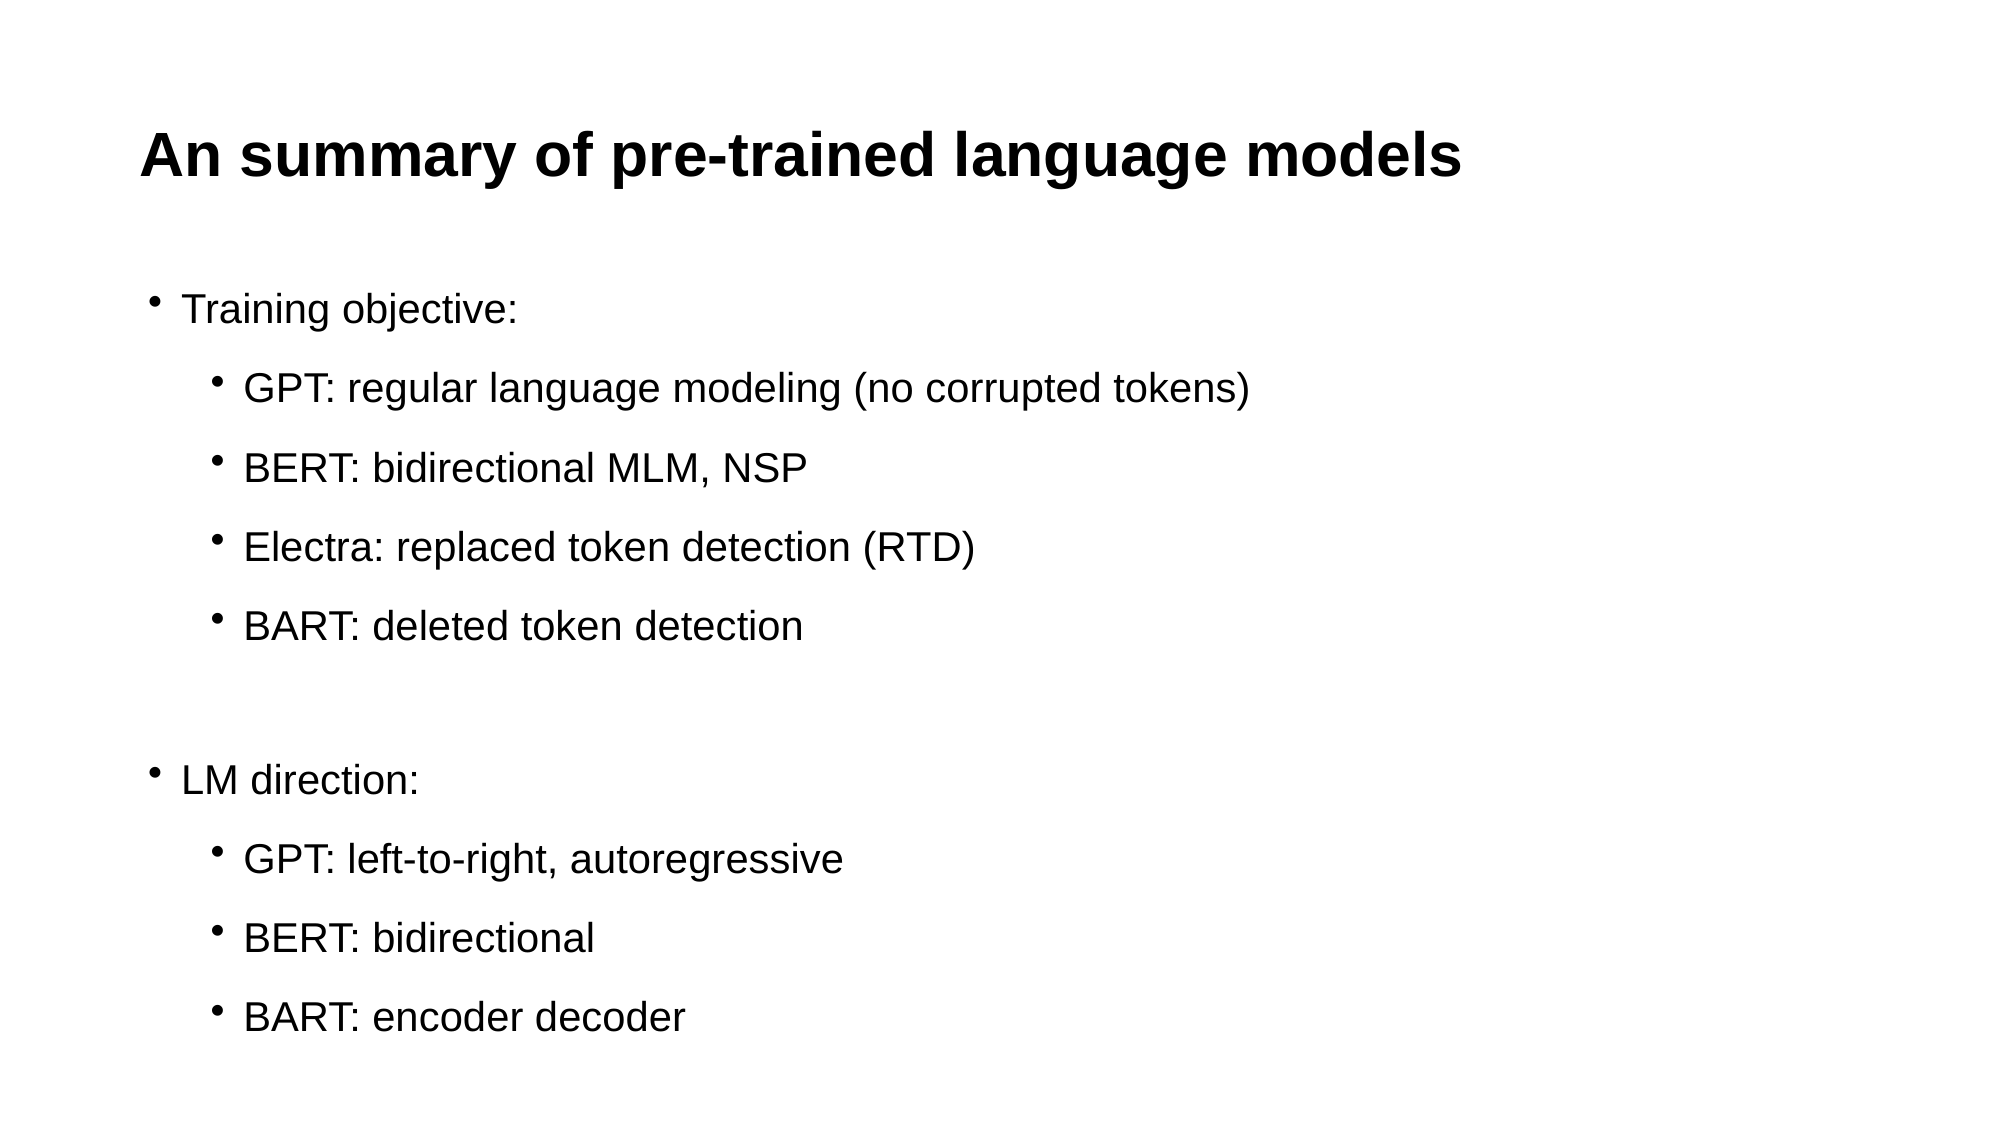

An summary of pre-trained language models
Training objective:
GPT: regular language modeling (no corrupted tokens)
BERT: bidirectional MLM, NSP
Electra: replaced token detection (RTD)
BART: deleted token detection

LM direction:
GPT: left-to-right, autoregressive
BERT: bidirectional
BART: encoder decoder

Application:
NLU: BERT, RoBERTa, Electra
NLG: BART, GPT, T5, Pegasus